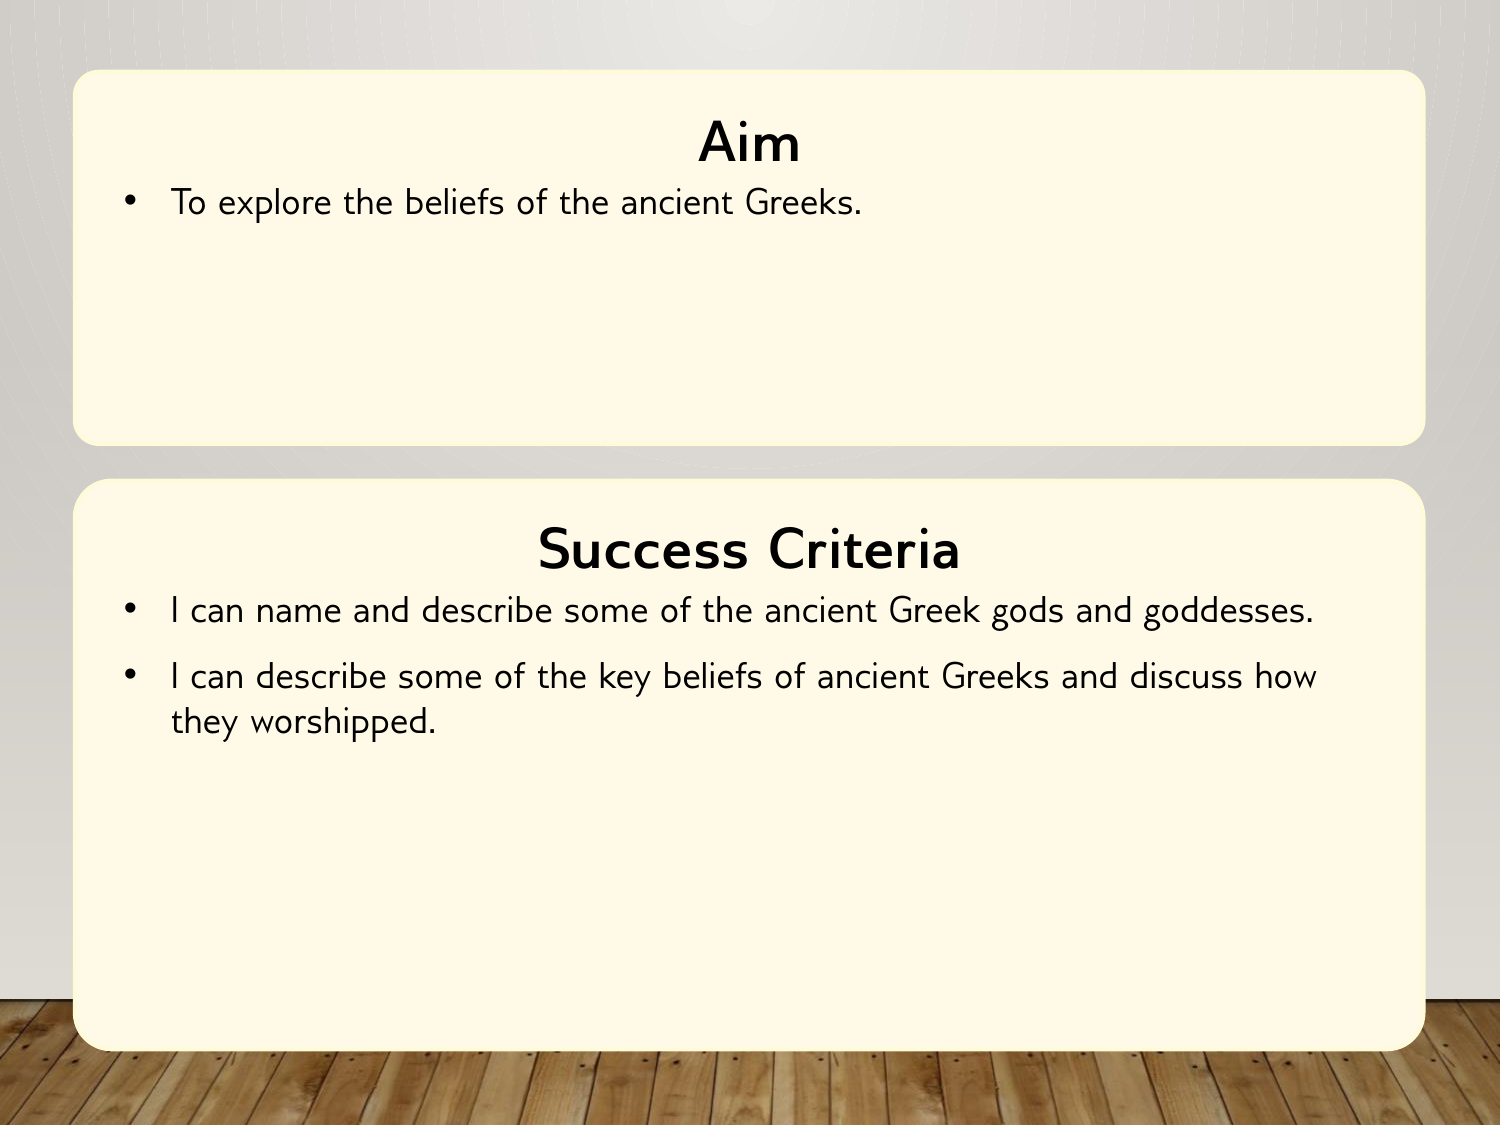

Aim
To explore the beliefs of the ancient Greeks.
Success Criteria
I can name and describe some of the ancient Greek gods and goddesses.
I can describe some of the key beliefs of ancient Greeks and discuss how they worshipped.